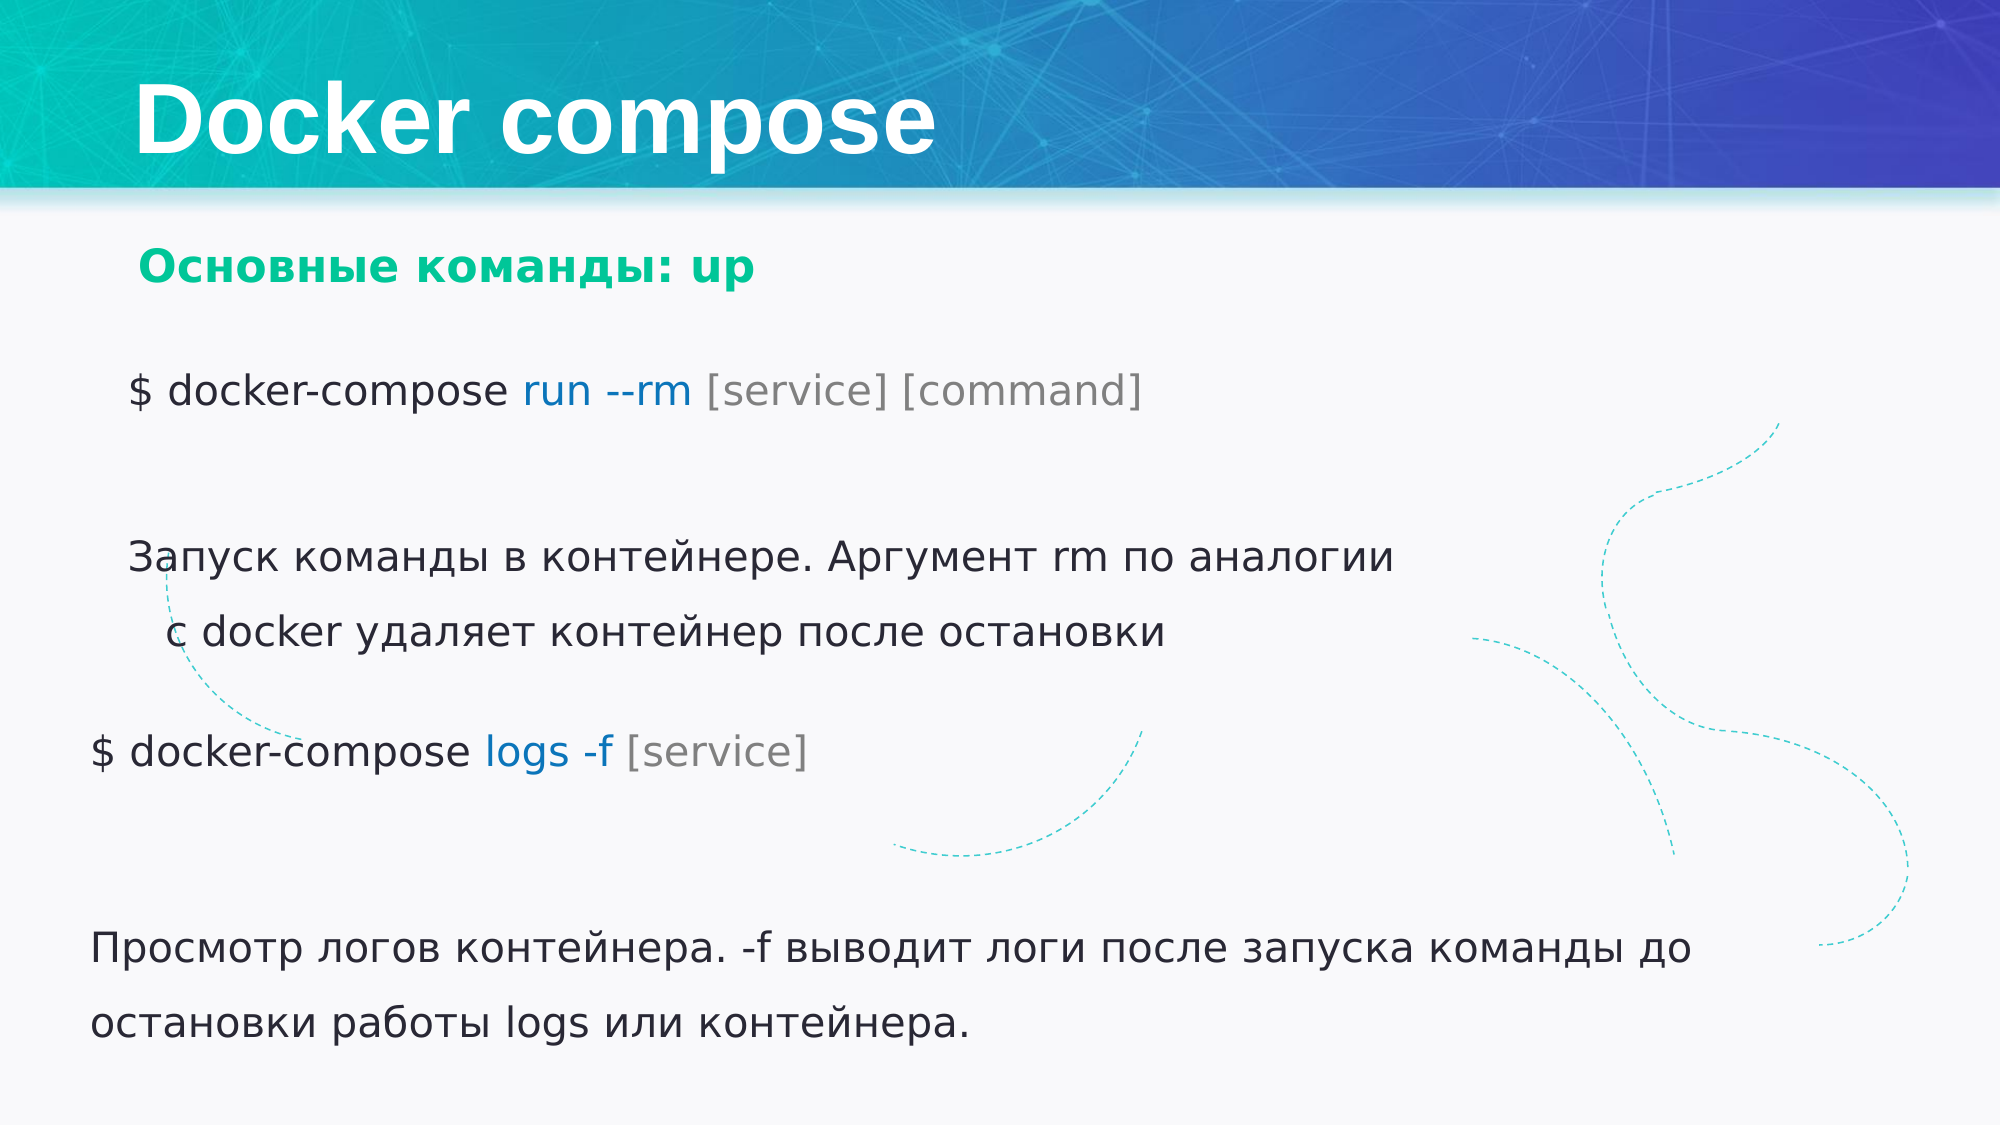

Docker compose
Основные команды: up
$ docker-compose run --rm [service] [command]

Запуск команды в контейнере. Аргумент rm по аналогии с docker удаляет контейнер после остановки
$ docker-compose logs -f [service]

Просмотр логов контейнера. -f выводит логи после запуска команды до остановки работы logs или контейнера.